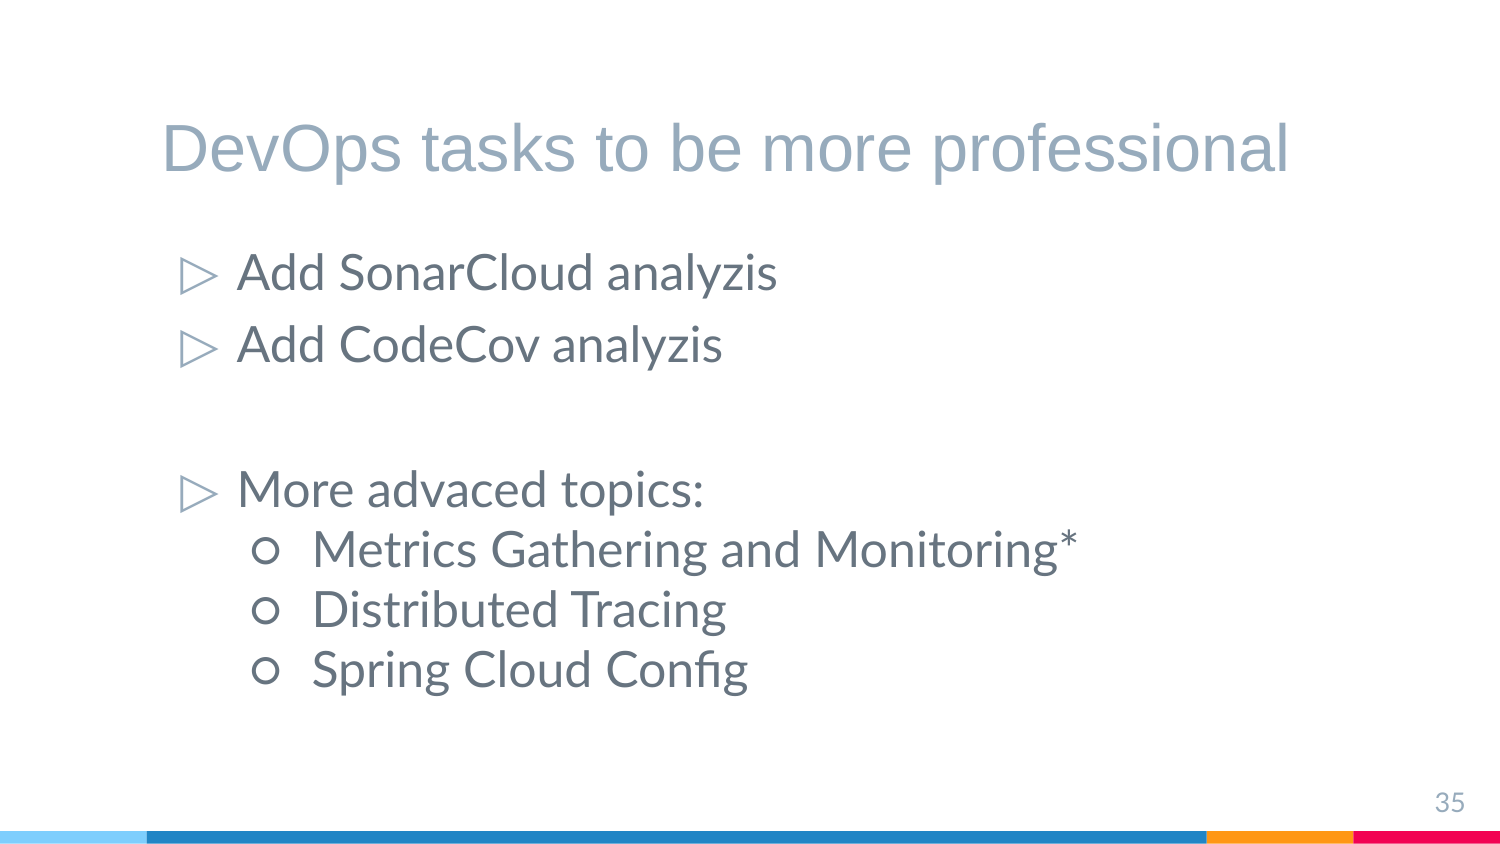

# DevOps tasks to be more professional
Add SonarCloud analyzis
Add CodeCov analyzis

More advaced topics:
Metrics Gathering and Monitoring*
Distributed Tracing
Spring Cloud Config

35